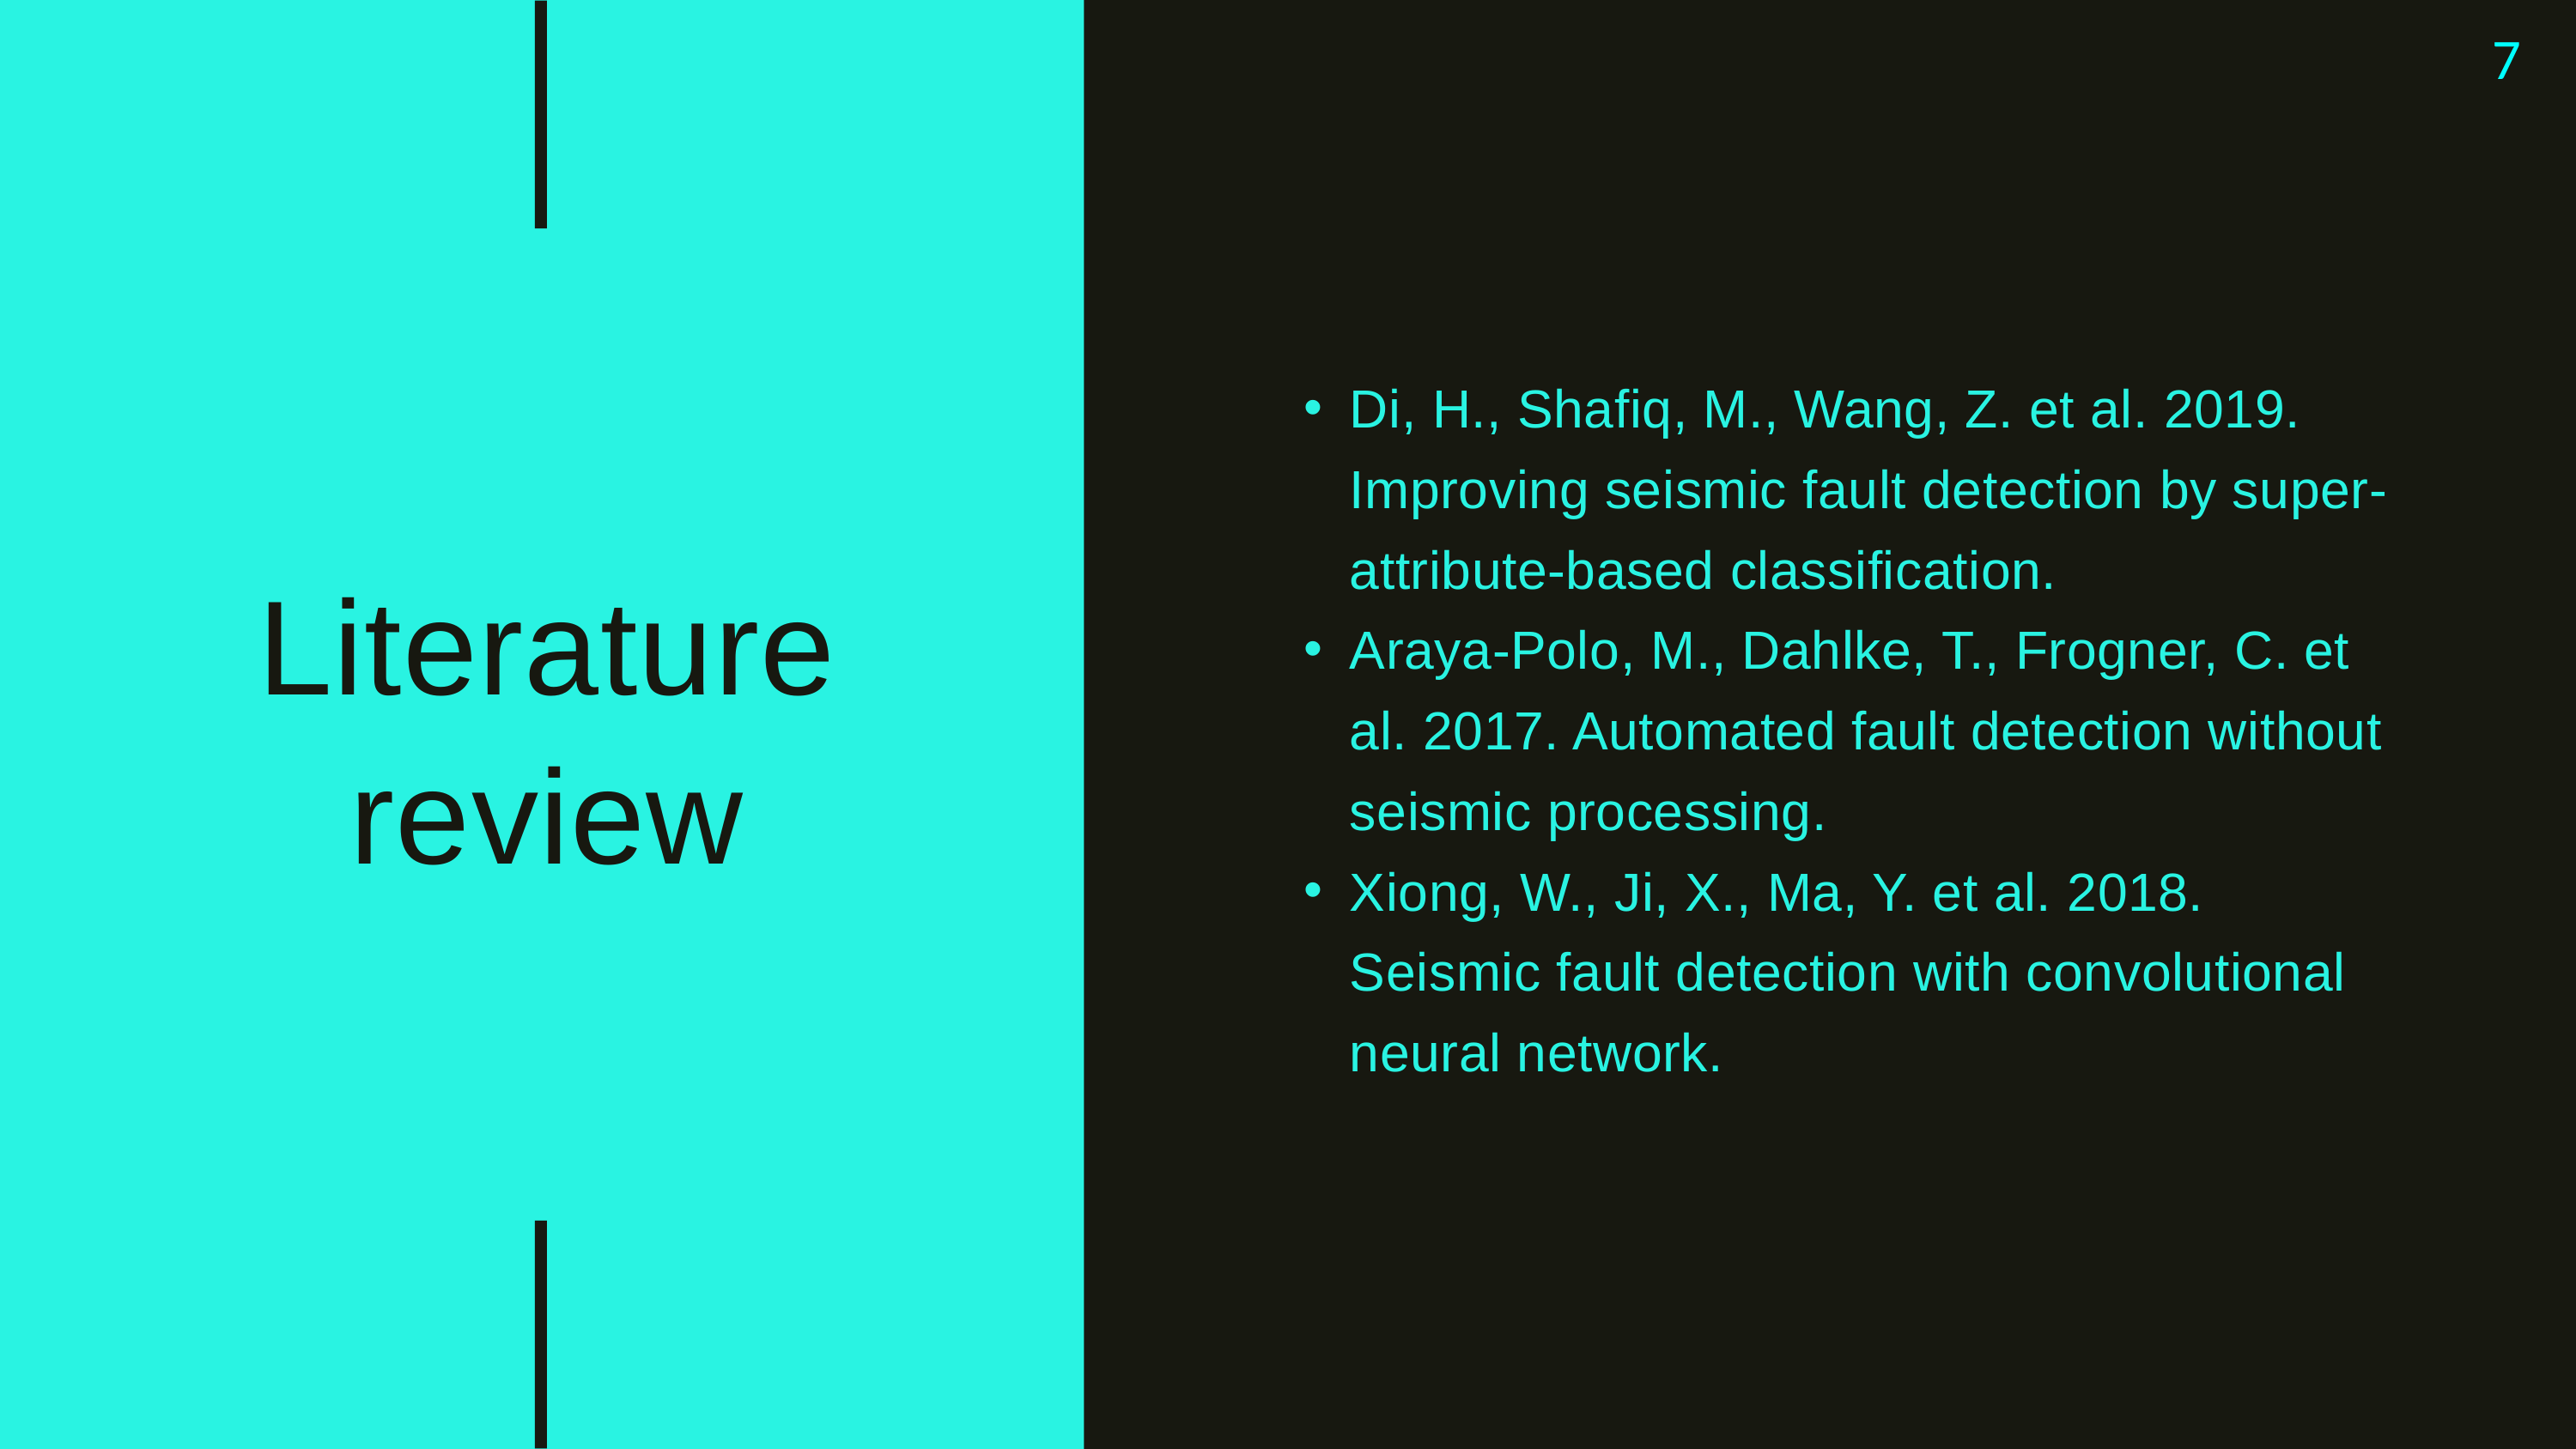

7
Di, H., Shafiq, M., Wang, Z. et al. 2019. Improving seismic fault detection by super-attribute-based classification.
Araya-Polo, M., Dahlke, T., Frogner, C. et al. 2017. Automated fault detection without seismic processing.
Xiong, W., Ji, X., Ma, Y. et al. 2018. Seismic fault detection with convolutional neural network.
Literature
review